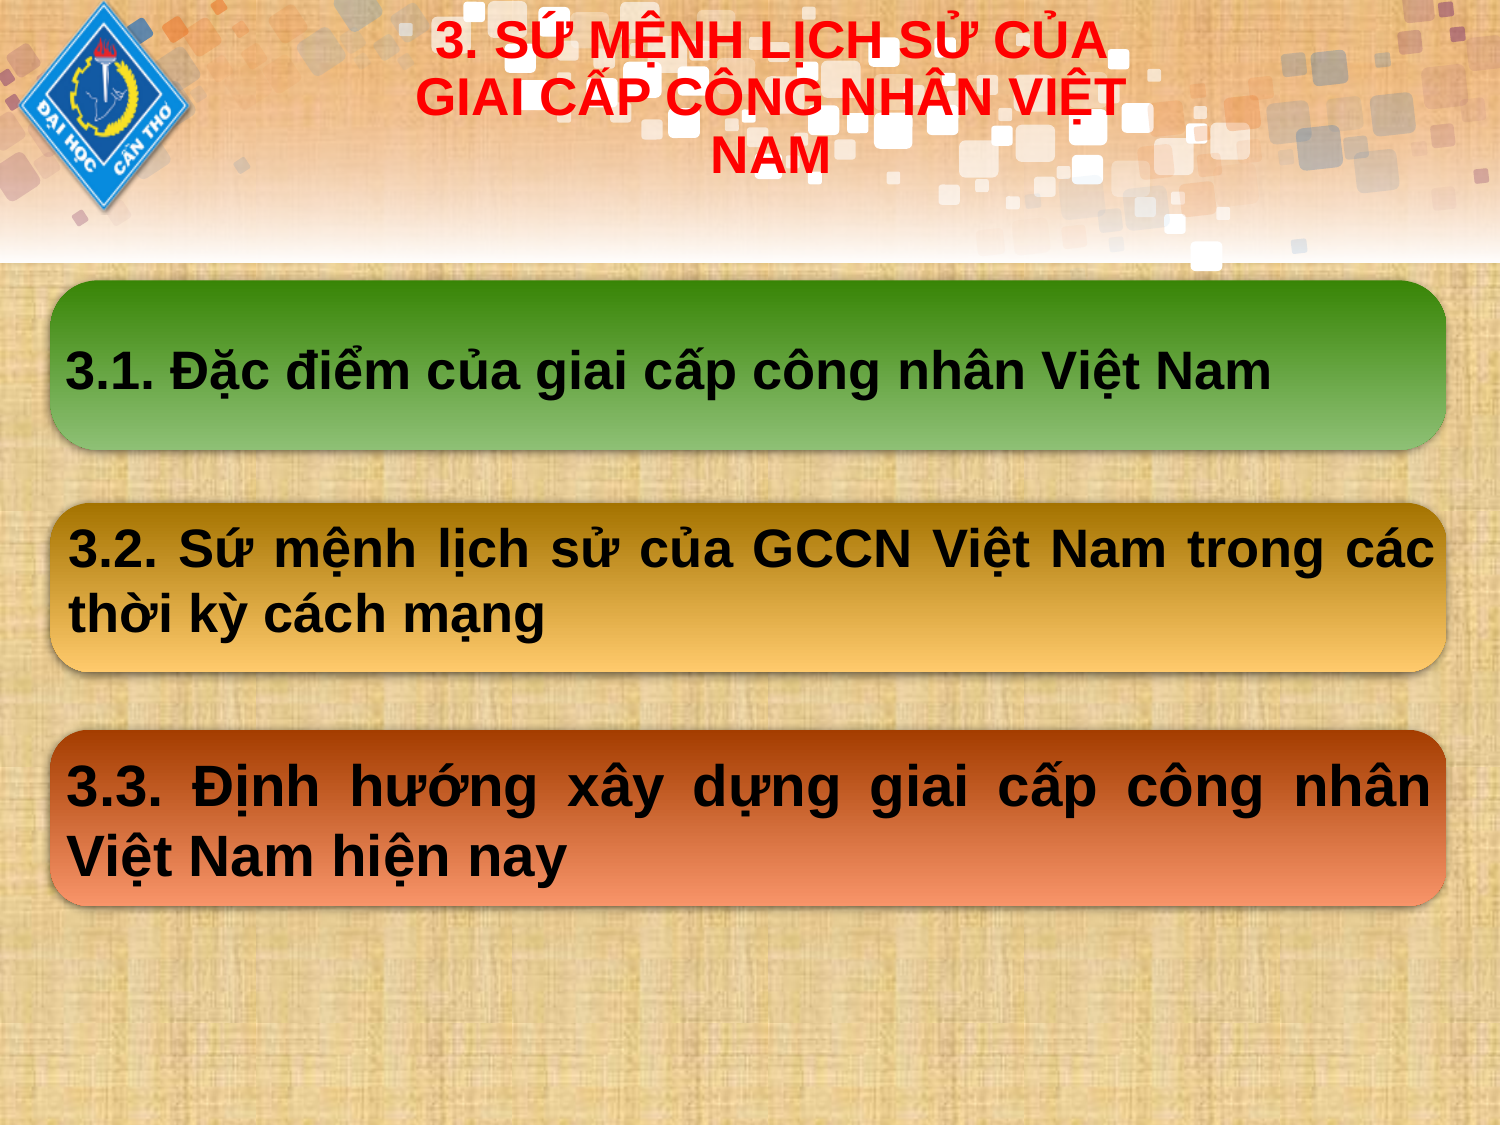

# 3. SỨ MỆNH LỊCH SỬ CỦA GIAI CẤP CÔNG NHÂN VIỆT NAM

3.1. Đặc điểm của giai cấp công nhân Việt Nam

3.2. Sứ mệnh lịch sử của GCCN Việt Nam trong các thời kỳ cách mạng

3.3. Định hướng xây dựng giai cấp công nhân Việt Nam hiện nay